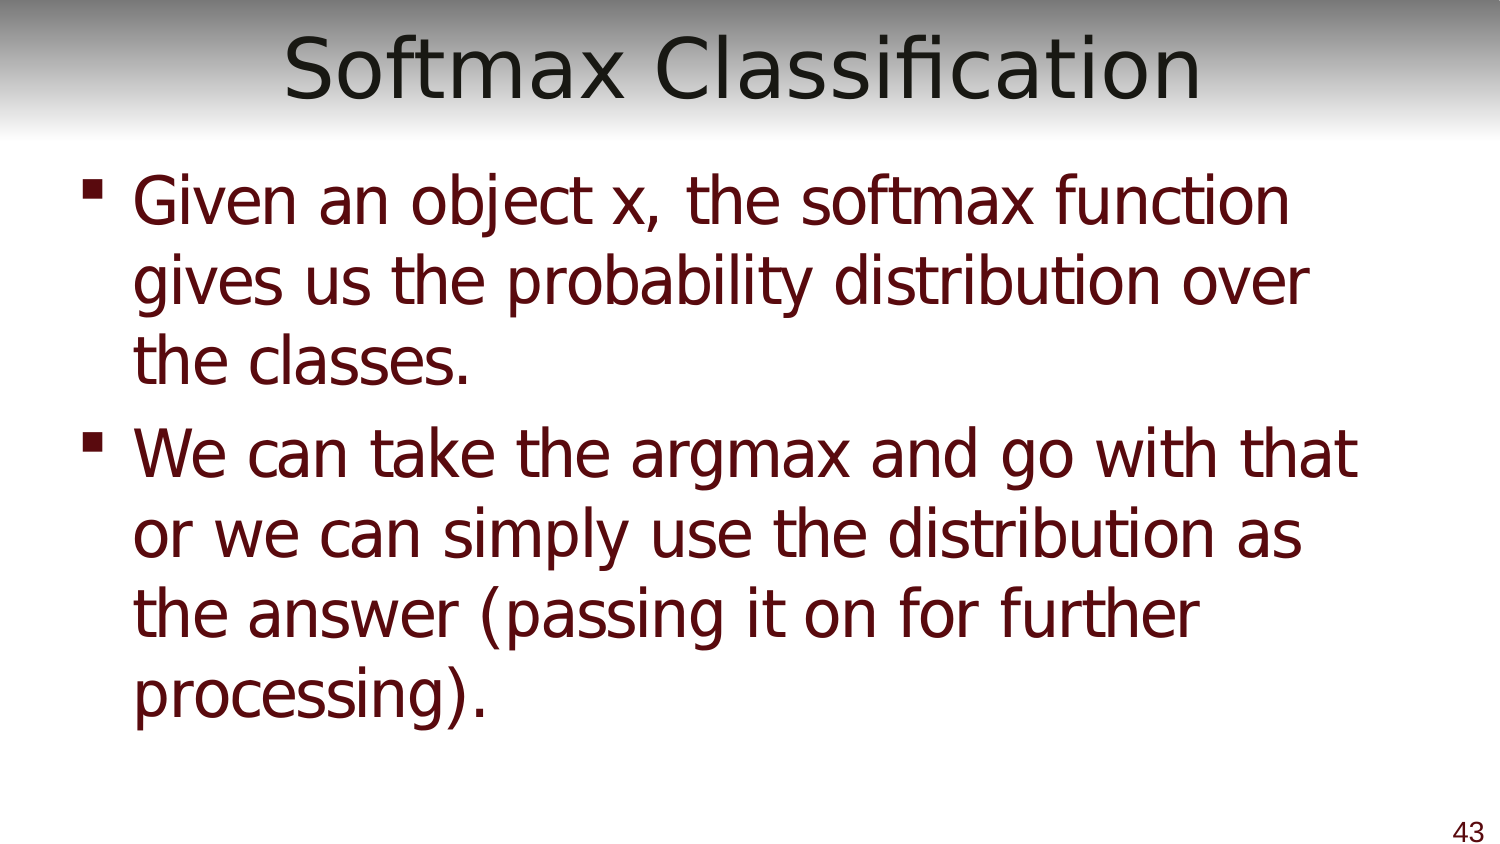

# Softmax Classification
Given an object x, the softmax function gives us the probability distribution over the classes.
We can take the argmax and go with that or we can simply use the distribution as the answer (passing it on for further processing).
43